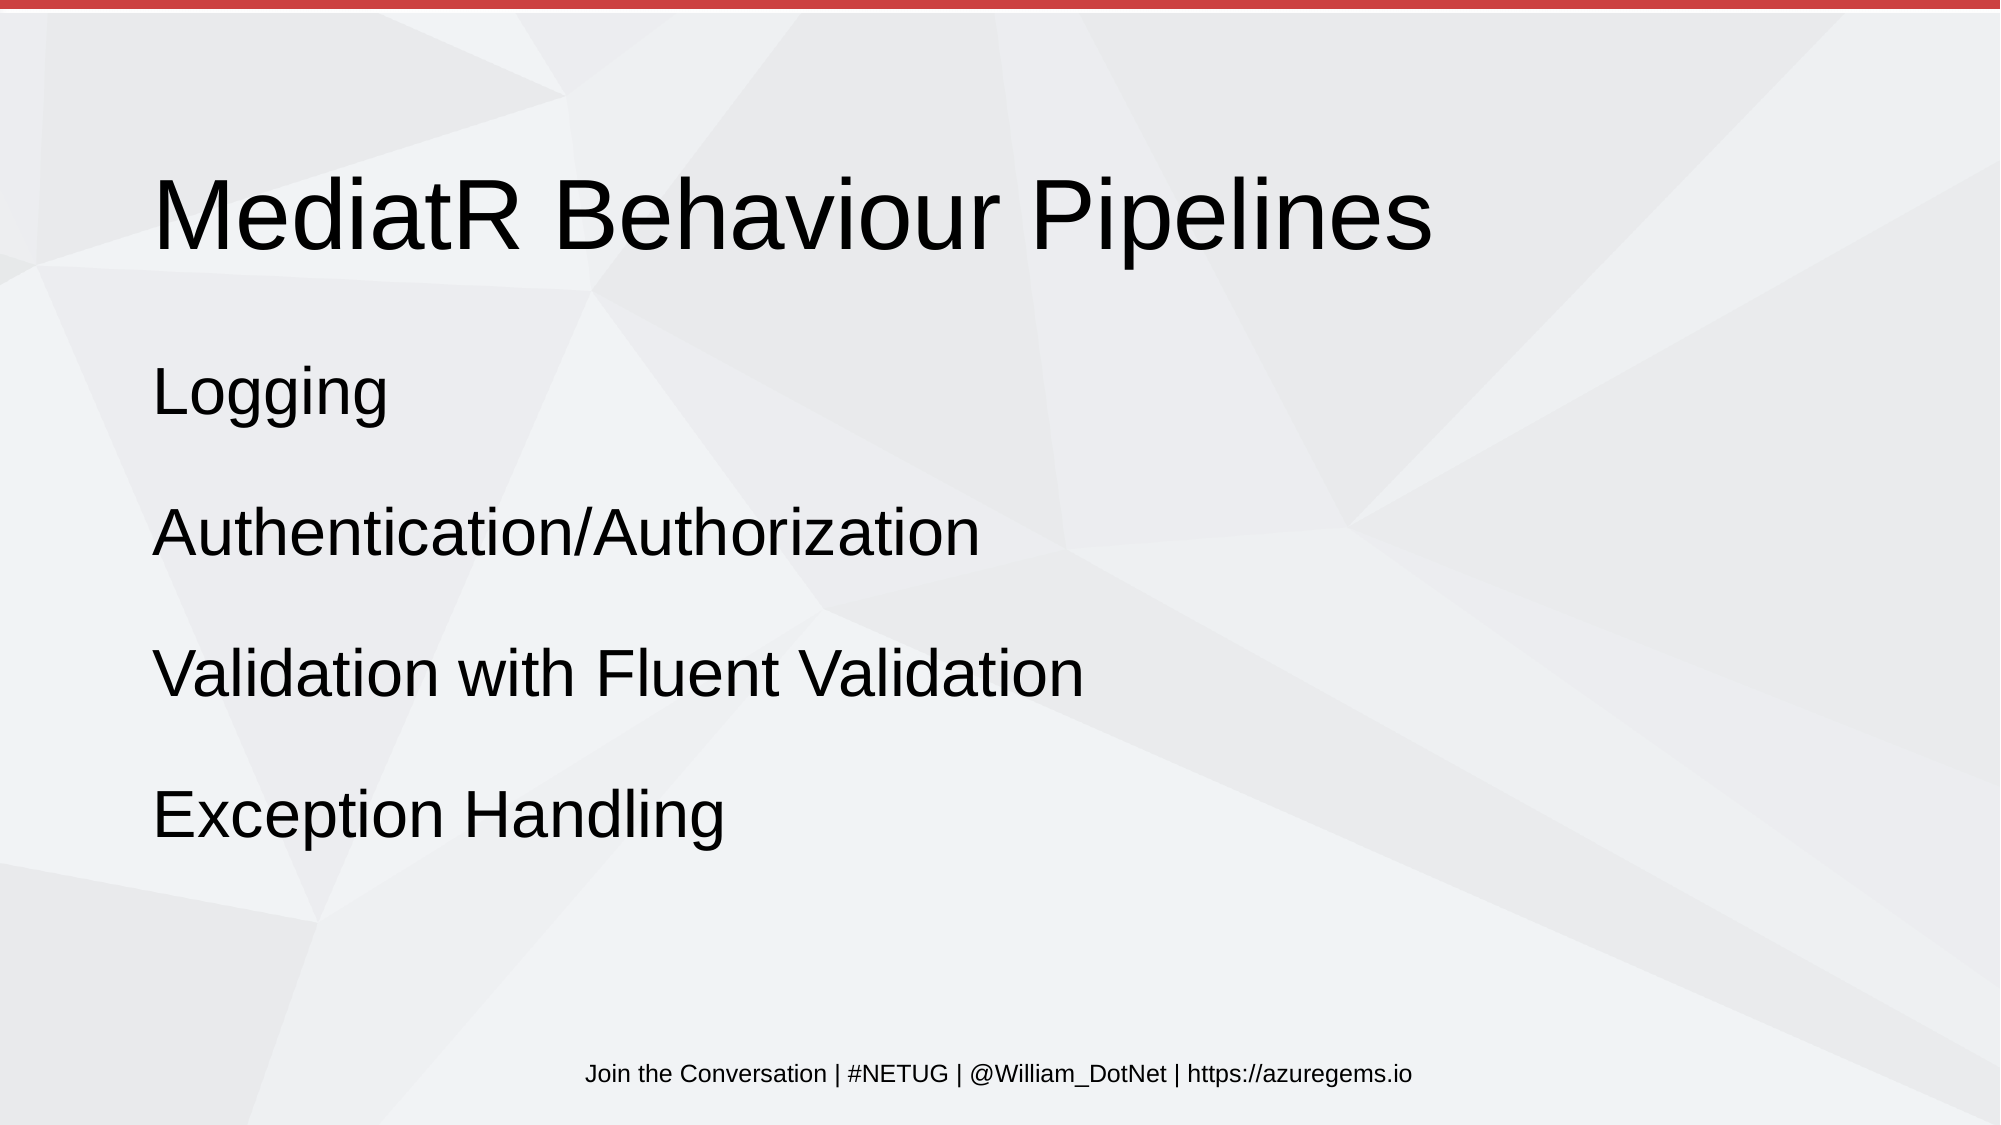

# MediatR Behaviour Pipelines
Logging
Authentication/Authorization
Validation with Fluent Validation
Exception Handling
Join the Conversation | #NETUG | @William_DotNet | https://azuregems.io